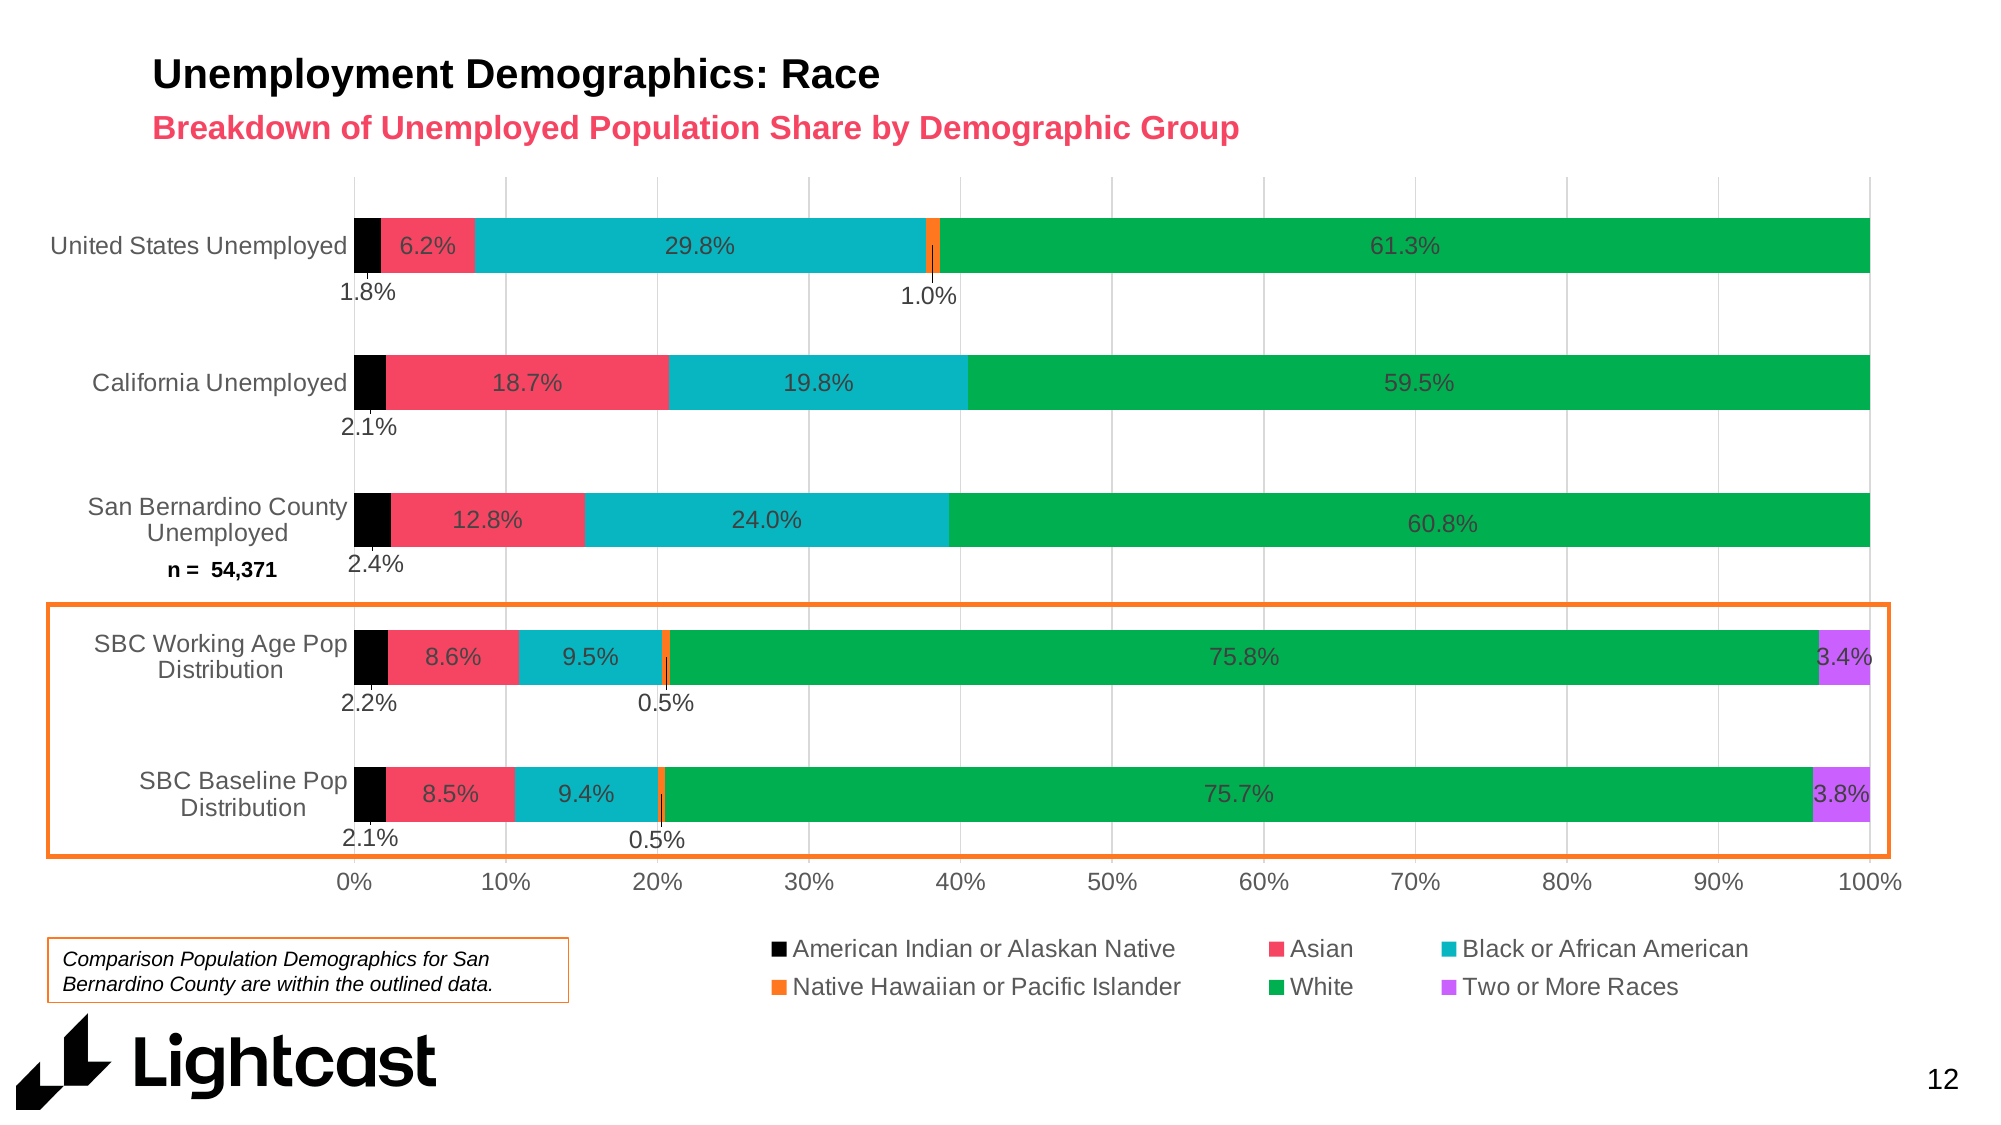

# Unemployment Demographics: Race
Breakdown of Unemployed Population Share by Demographic Group

### Chart

| Category | American Indian or Alaskan Native | Asian | Black or African American | Native Hawaiian or Pacific Islander | White | Two or More Races |
|---|---|---|---|---|---|---|
| SBC Baseline Pop Distribution | 0.021 | 0.085 | 0.094 | 0.005 | 0.757 | 0.038 |
| SBC Working Age Pop Distribution | 0.02207655821889683 | 0.08628676687673445 | 0.09476769384240558 | 0.005015840077890183 | 0.7578573738790477 | 0.033995767105025325 |
| San Bernardino County Unemployed | 0.023963806188 | 0.128073057695 | 0.240234641816 | 0.0 | 0.607728494302 | None |
| California Unemployed | 0.0208219855819 | 0.186591826035 | 0.19758737621 | 0.0 | 0.594998812173 | None |
| United States Unemployed | 0.0177351214333 | 0.0615450730425 | 0.297533806741 | 0.00977296044555 | 0.613413038338 | None |
n =  54,371

Comparison Population Demographics for San Bernardino County are within the outlined data.